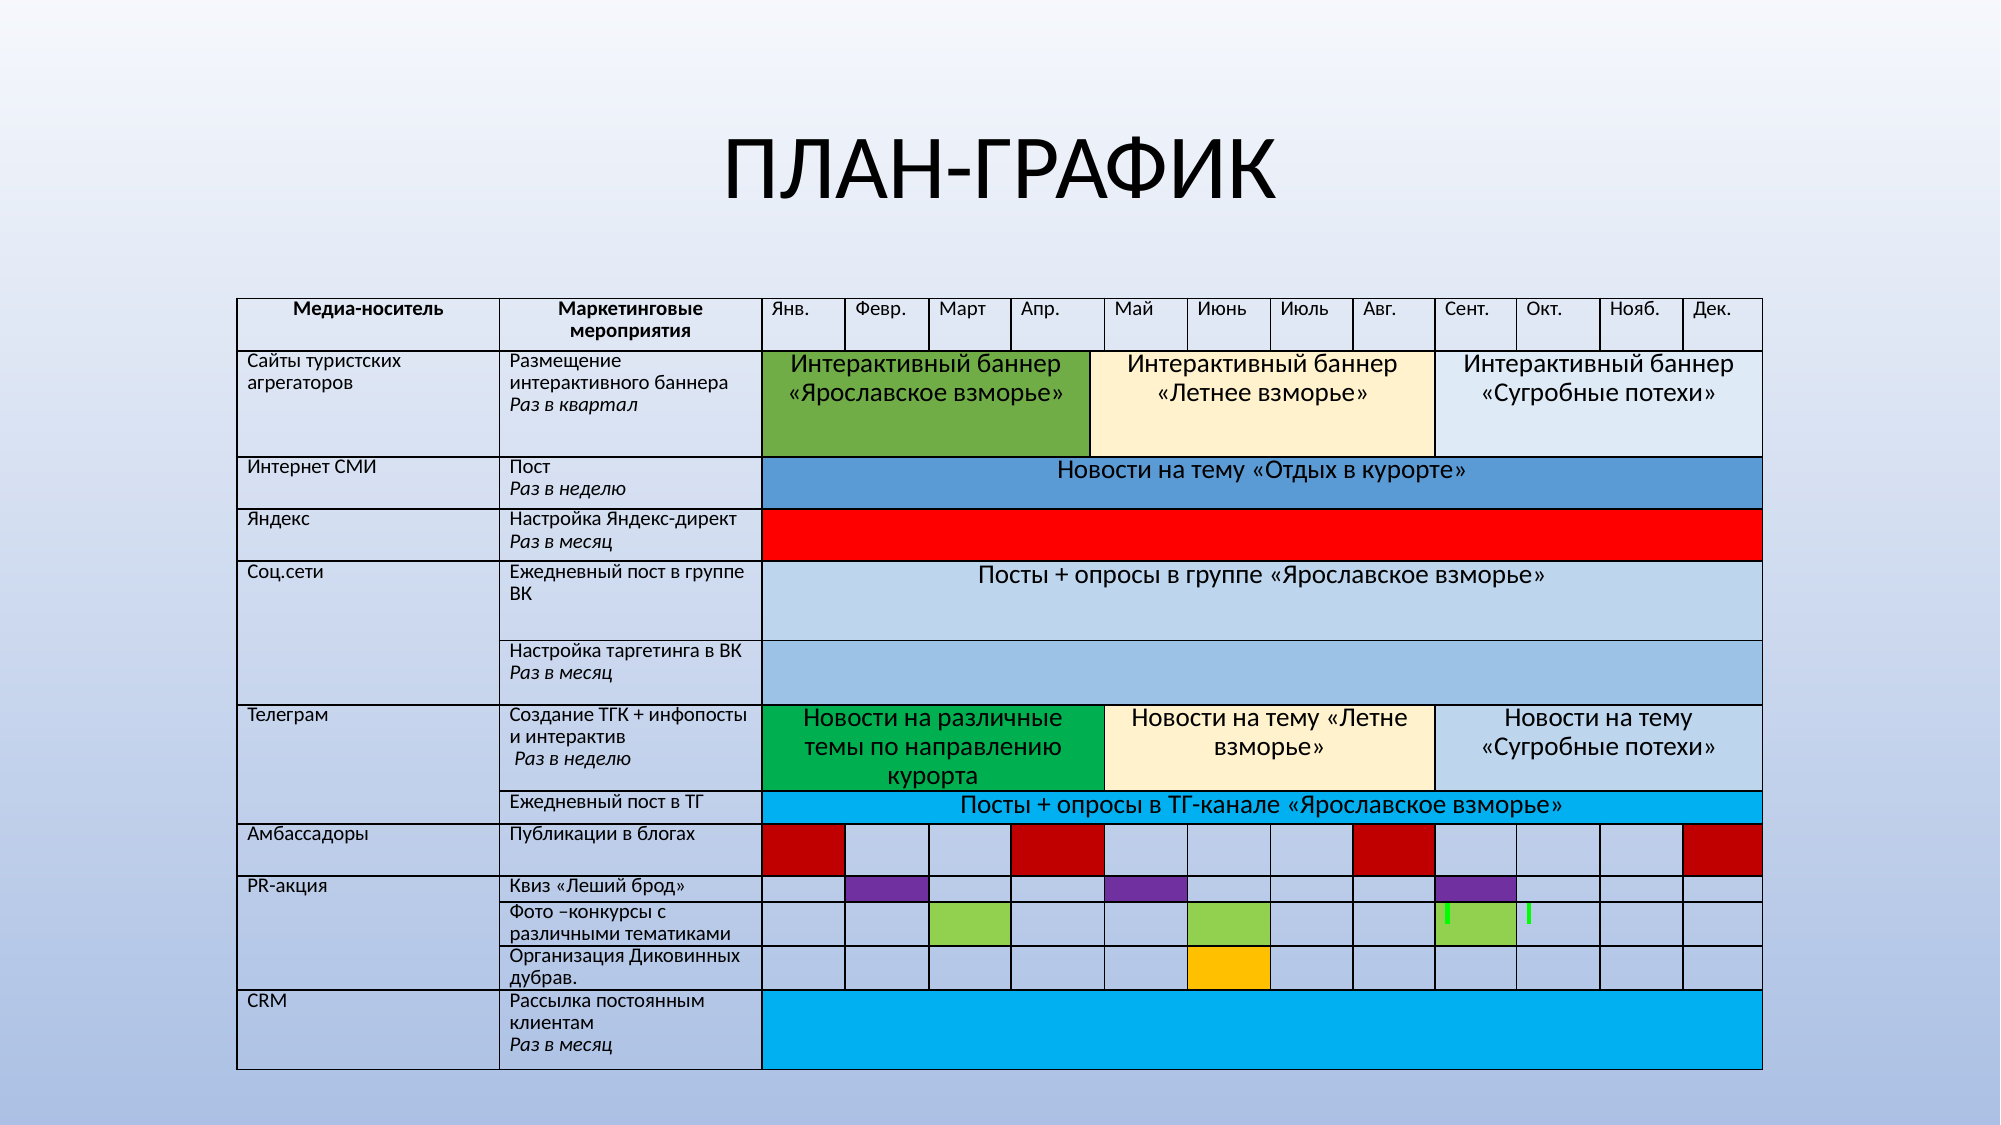

# ПЛАН-ГРАФИК
| Медиа-носитель | Маркетинговые мероприятия | Янв. | Февр. | Март | Апр. |  | Май | Июнь | Июль | Авг. | Сент. | Окт. | Нояб. | Дек. |
| --- | --- | --- | --- | --- | --- | --- | --- | --- | --- | --- | --- | --- | --- | --- |
| Сайты туристских агрегаторов | Размещение интерактивного баннера Раз в квартал | Интерактивный баннер «Ярославское взморье» |  |  |  | Интерактивный баннер «Летнее взморье» |  |  |  |  | Интерактивный баннер «Сугробные потехи» |  |  |  |
| Интернет СМИ | Пост Раз в неделю | Новости на тему «Отдых в курорте» |  |  |  |  |  |  |  |  |  |  |  |  |
| Яндекс | Настройка Яндекс-директ Раз в месяц |  |  |  |  |  |  |  |  |  |  |  |  |  |
| Соц.сети | Ежедневный пост в группе ВК | Посты + опросы в группе «Ярославское взморье» |  |  |  |  |  |  |  |  |  |  |  |  |
|  | Настройка таргетинга в ВК Раз в месяц |  |  |  |  |  |  |  |  |  |  |  |  |  |
| Телеграм | Создание ТГК + инфопосты и интерактив Раз в неделю | Новости на различные темы по направлению курорта |  |  |  |  | Новости на тему «Летне взморье» |  |  |  | Новости на тему «Сугробные потехи» |  |  |  |
|  | Ежедневный пост в ТГ | Посты + опросы в ТГ-канале «Ярославское взморье» |  |  |  |  |  |  |  |  |  |  |  |  |
| Амбассадоры | Публикации в блогах |  |  |  |  |  |  |  |  |  |  |  |  |  |
| PR-акция | Квиз «Леший брод» |  |  |  |  |  |  |  |  |  |  |  |  |  |
|  | Фото –конкурсы с различными тематиками |  |  |  |  |  |  |  |  |  |  |  |  |  |
|  | Организация Диковинных дубрав. |  |  |  |  |  |  |  |  |  |  |  |  |  |
| CRM | Рассылка постоянным клиентам Раз в месяц |  |  |  |  |  |  |  |  |  |  |  |  |  |